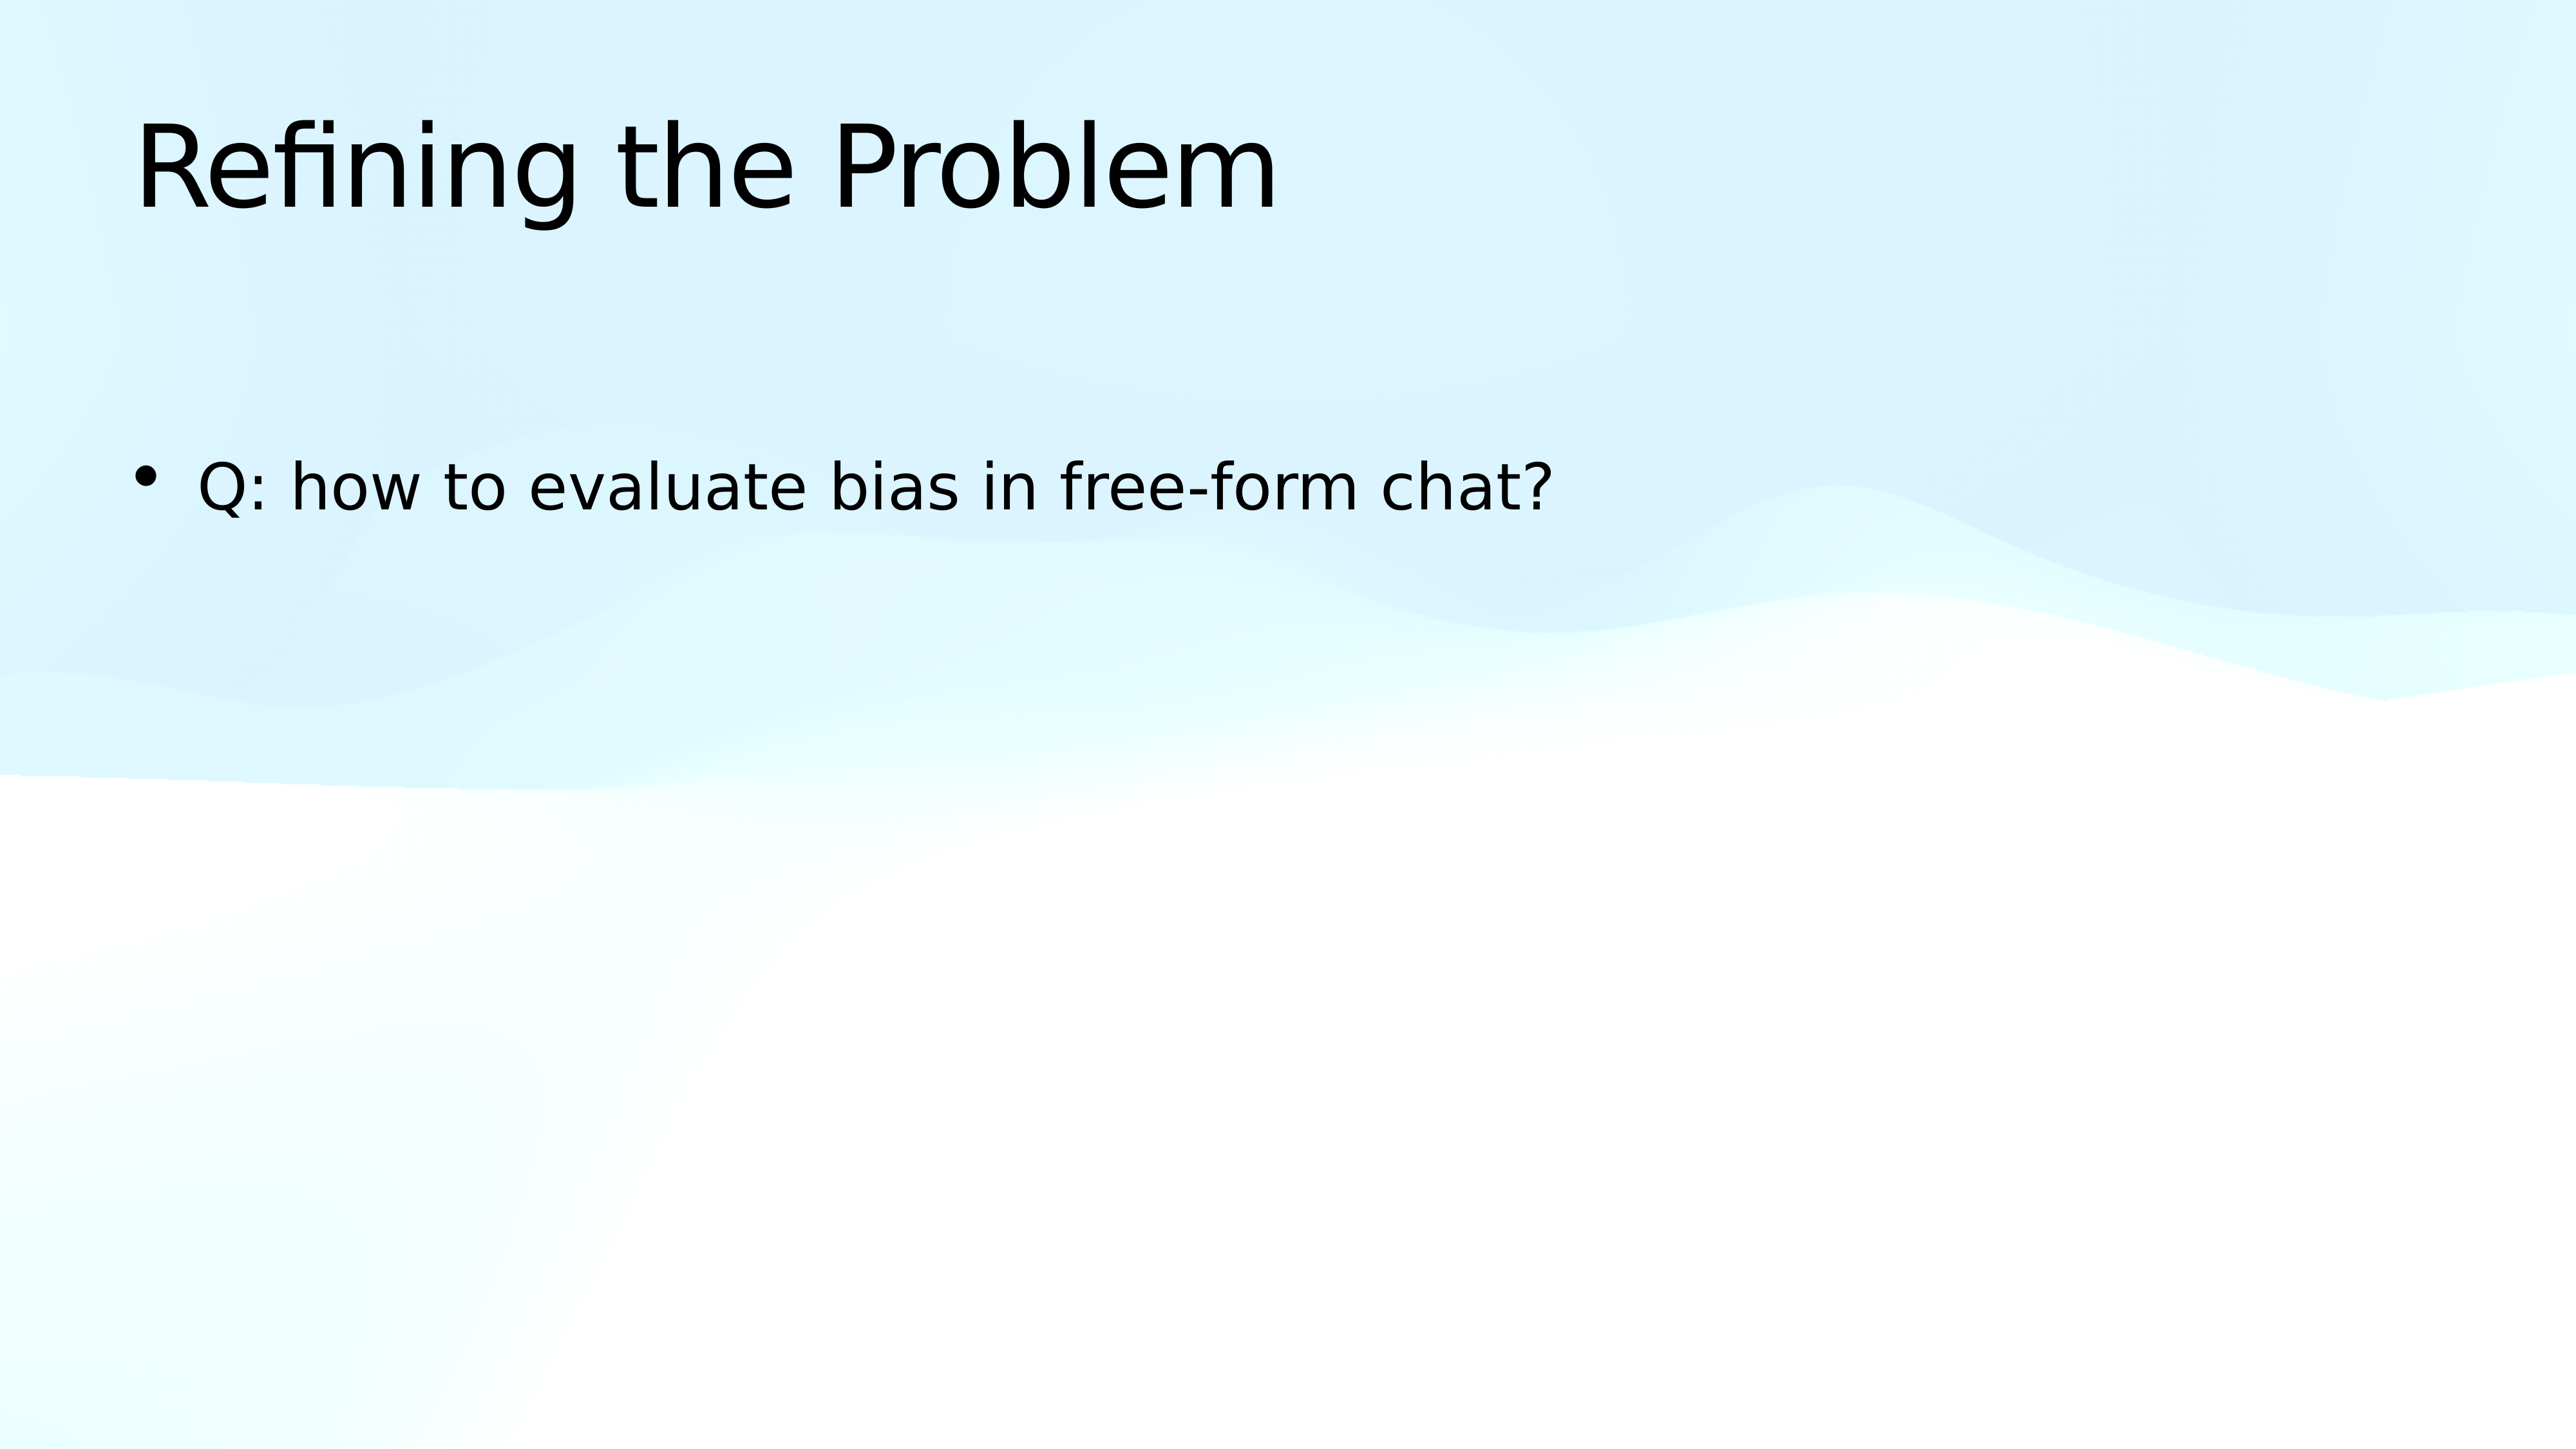

# Refining the Problem

Q: how to evaluate bias in free-form chat?